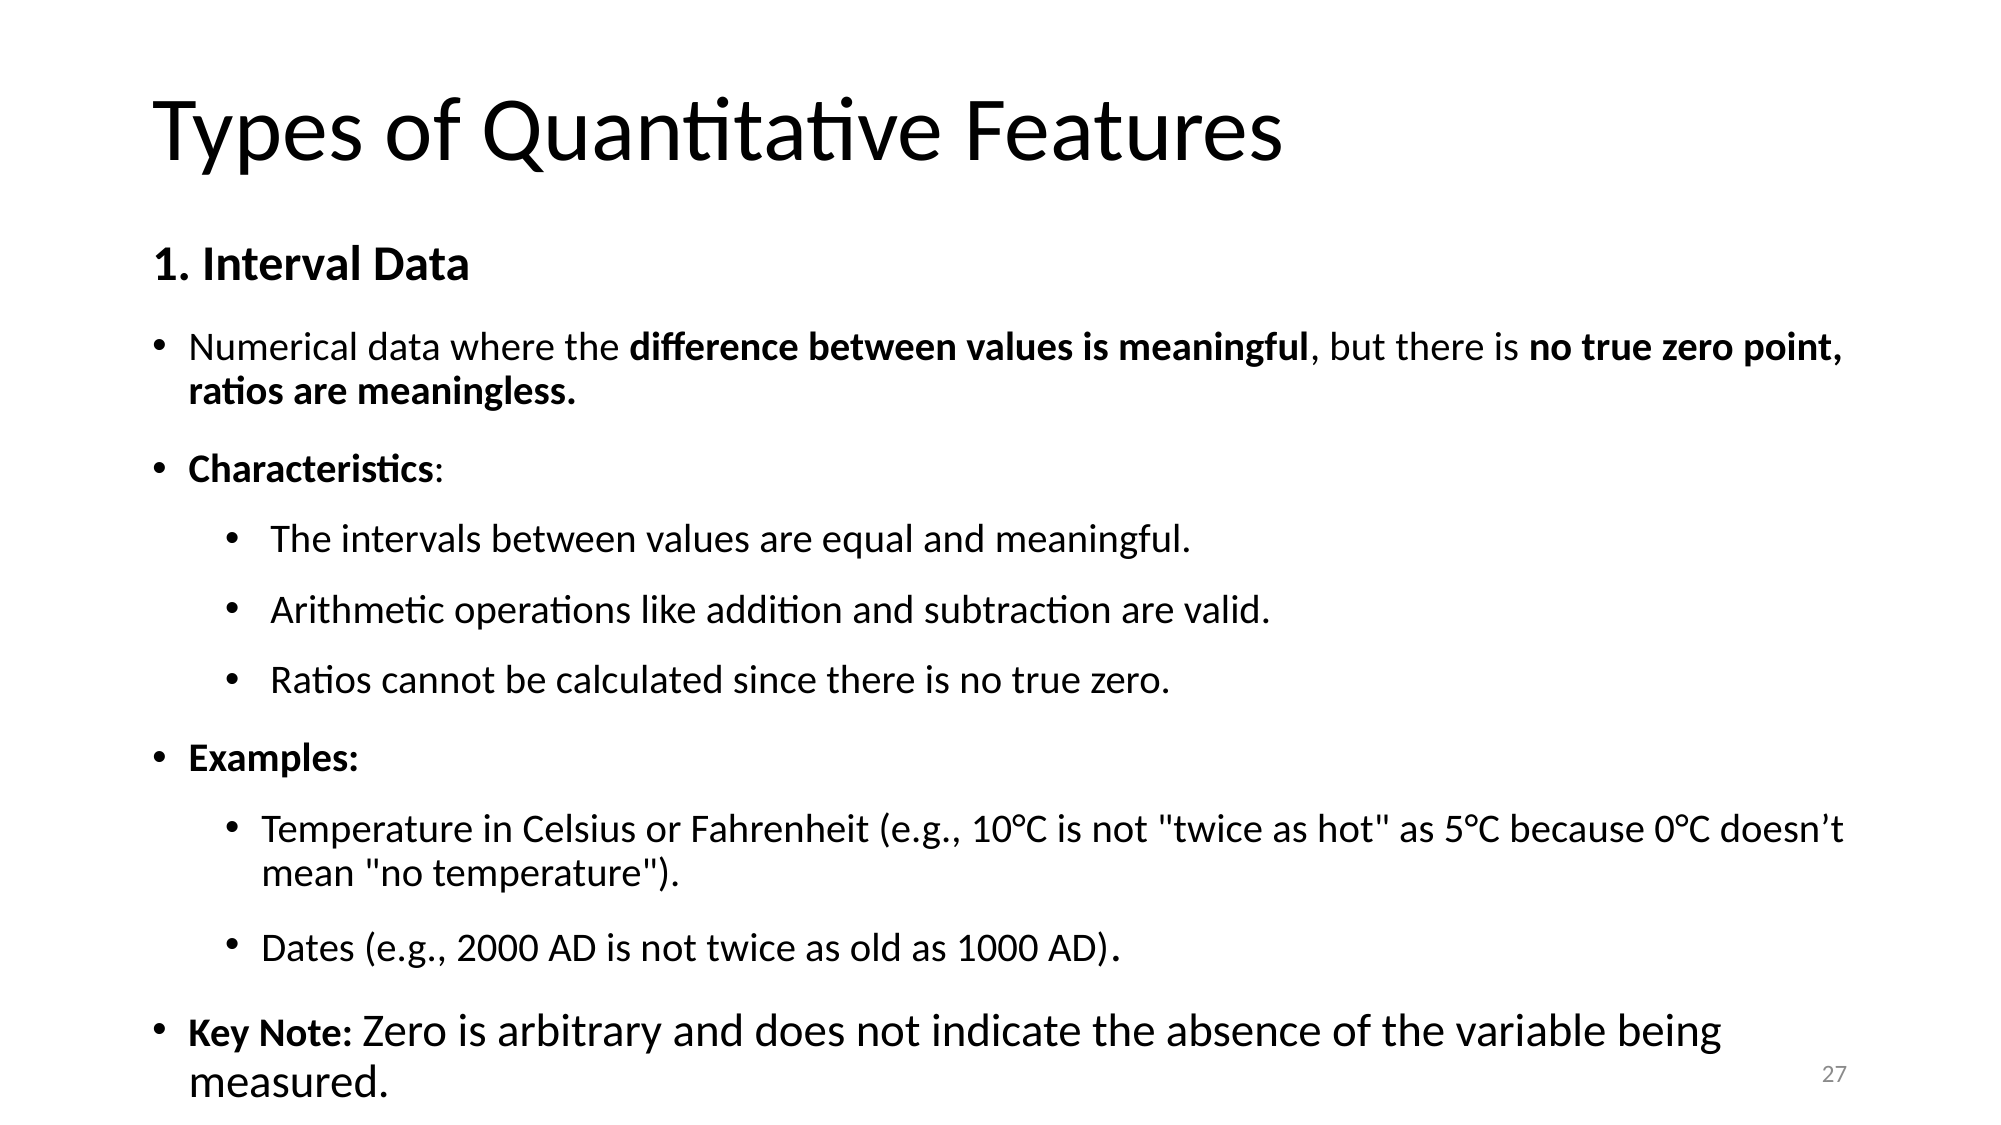

# Types of Quantitative Features
1. Interval Data
Numerical data where the difference between values is meaningful, but there is no true zero point, ratios are meaningless.
Characteristics:
The intervals between values are equal and meaningful.
Arithmetic operations like addition and subtraction are valid.
Ratios cannot be calculated since there is no true zero.
Examples:
Temperature in Celsius or Fahrenheit (e.g., 10°C is not "twice as hot" as 5°C because 0°C doesn’t mean "no temperature").
Dates (e.g., 2000 AD is not twice as old as 1000 AD).
Key Note: Zero is arbitrary and does not indicate the absence of the variable being measured.

27